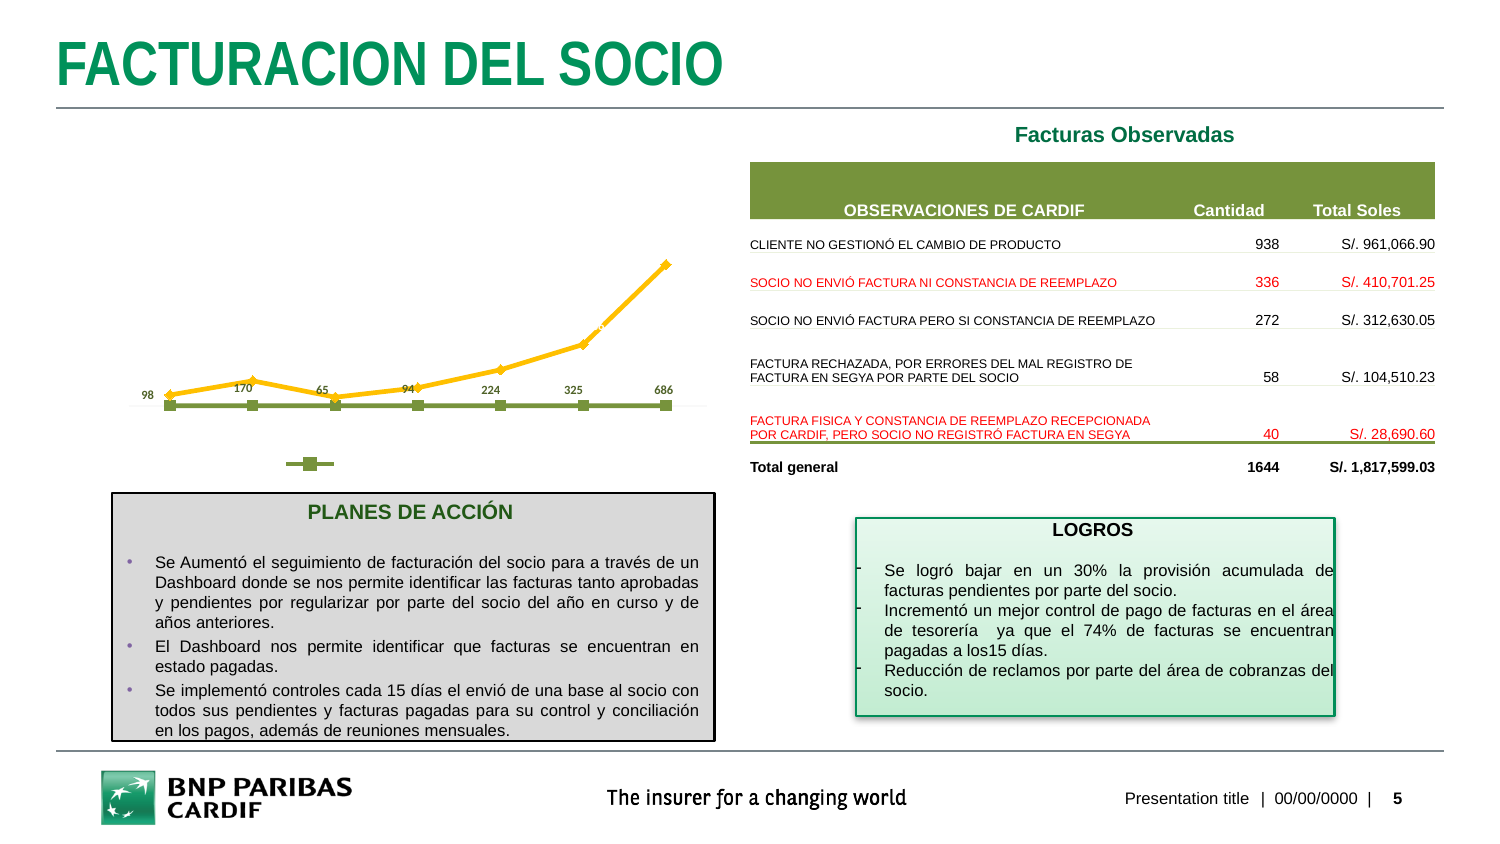

# FACTURACION DEL SOCIO
Facturas Observadas

### Chart: Reemplazo autorizado

| Category | Cantidad de Facturas | Total en Soles |
|---|---|---|
| 2012 | 98.0 | 66128.07 |
| 2013 | 170.0 | 152594.1 |
| 2014 | 65.0 | 52510.2 |
| 2015 | 94.0 | 110650.72 |
| 2016 | 224.0 | 220504.96 |
| 2017 | 325.0 | 375336.49 |
| 2018 | 686.0 | 863186.5400000007 |
| OBSERVACIONES DE CARDIF | Cantidad | Total Soles |
| --- | --- | --- |
| CLIENTE NO GESTIONÓ EL CAMBIO DE PRODUCTO | 938 | S/. 961,066.90 |
| SOCIO NO ENVIÓ FACTURA NI CONSTANCIA DE REEMPLAZO | 336 | S/. 410,701.25 |
| SOCIO NO ENVIÓ FACTURA PERO SI CONSTANCIA DE REEMPLAZO | 272 | S/. 312,630.05 |
| FACTURA RECHAZADA, POR ERRORES DEL MAL REGISTRO DE FACTURA EN SEGYA POR PARTE DEL SOCIO | 58 | S/. 104,510.23 |
| FACTURA FISICA Y CONSTANCIA DE REEMPLAZO RECEPCIONADA POR CARDIF, PERO SOCIO NO REGISTRÓ FACTURA EN SEGYA | 40 | S/. 28,690.60 |
| Total general | 1644 | S/. 1,817,599.03 |

PLANES DE ACCIÓN

Se Aumentó el seguimiento de facturación del socio para a través de un Dashboard donde se nos permite identificar las facturas tanto aprobadas y pendientes por regularizar por parte del socio del año en curso y de años anteriores.
El Dashboard nos permite identificar que facturas se encuentran en estado pagadas.
Se implementó controles cada 15 días el envió de una base al socio con todos sus pendientes y facturas pagadas para su control y conciliación en los pagos, además de reuniones mensuales.

LOGROS

Se logró bajar en un 30% la provisión acumulada de facturas pendientes por parte del socio.
Incrementó un mejor control de pago de facturas en el área de tesorería  ya que el 74% de facturas se encuentran pagadas a los15 días.
Reducción de reclamos por parte del área de cobranzas del socio.
Presentation title
|  00/00/0000  |
5